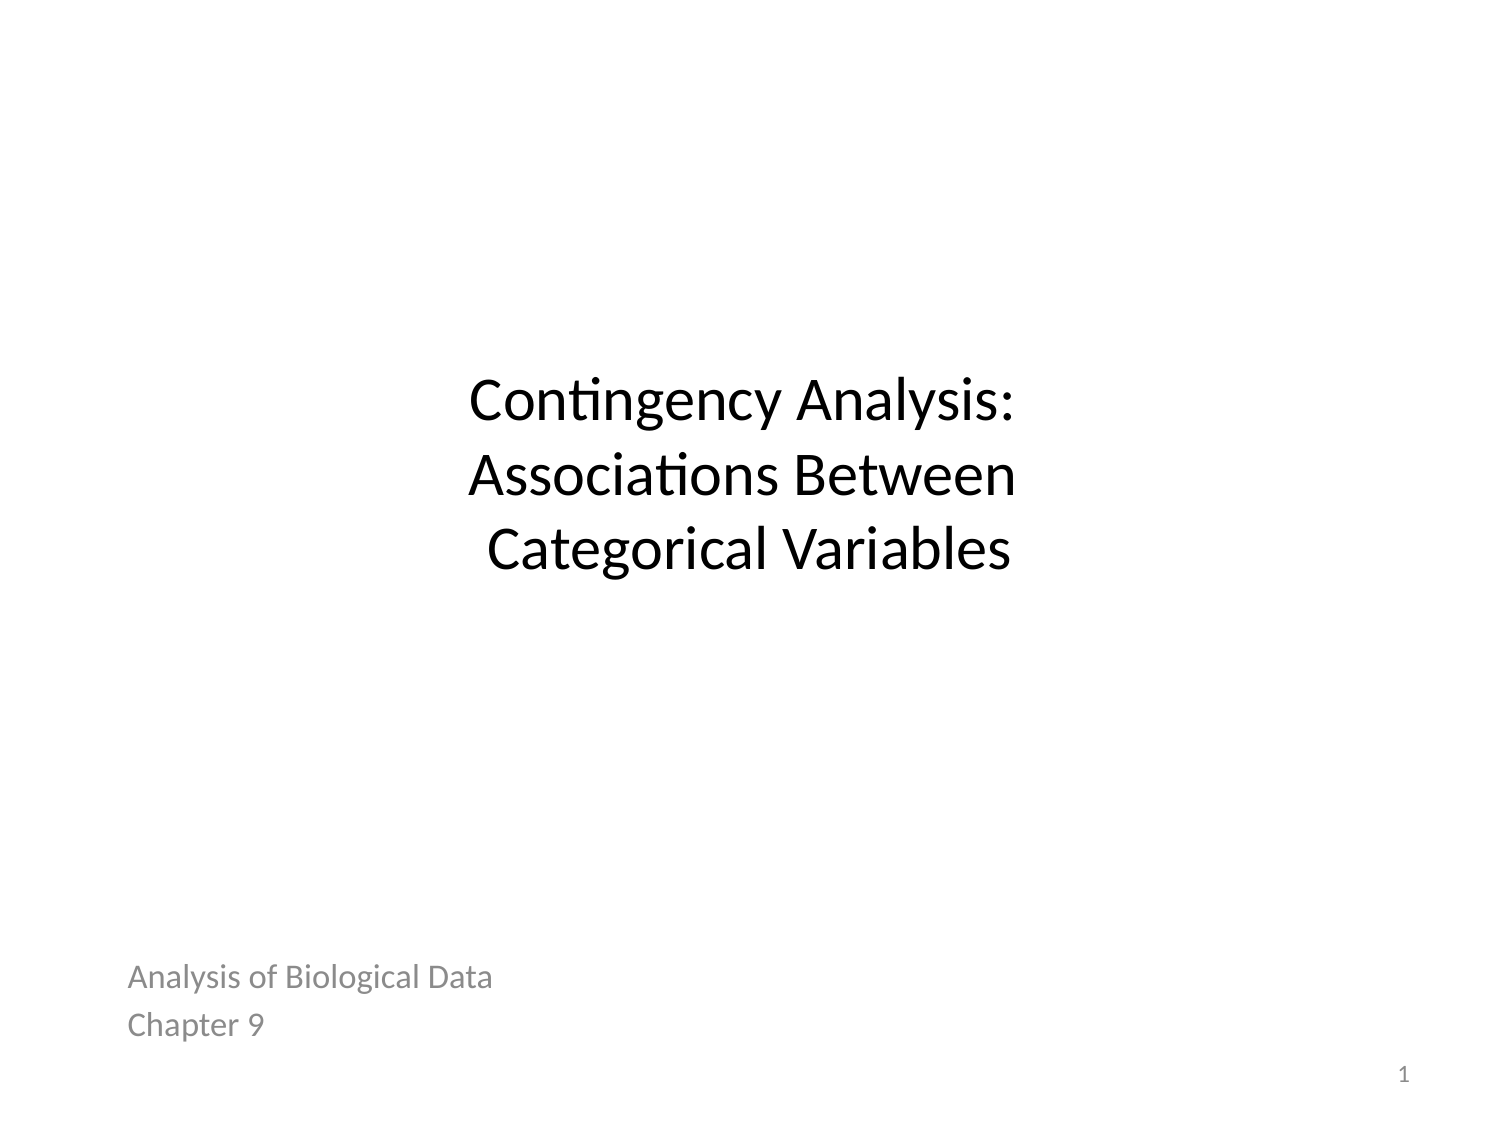

# Contingency Analysis: Associations Between Categorical Variables
Analysis of Biological Data
Chapter 9
1